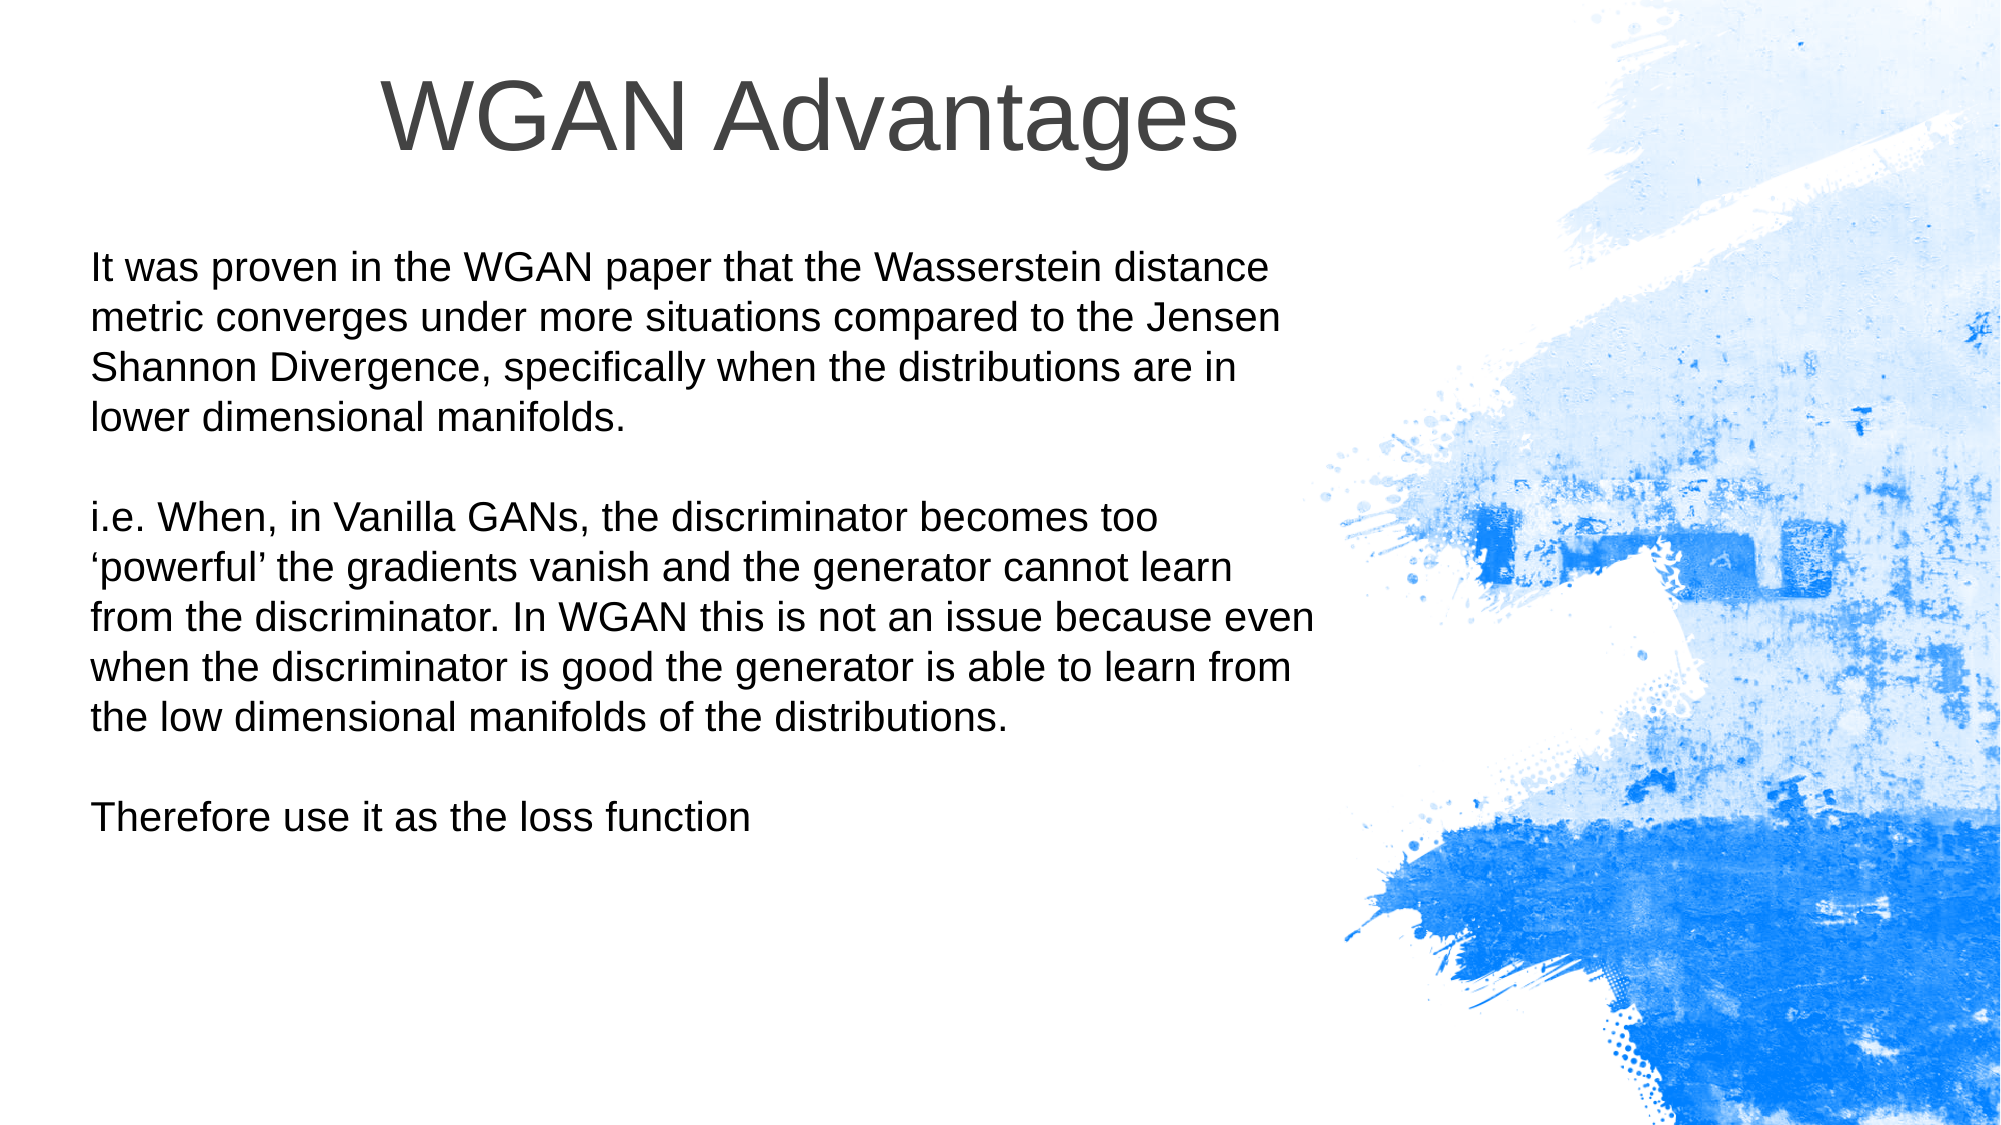

WGAN Advantages
It was proven in the WGAN paper that the Wasserstein distance metric converges under more situations compared to the Jensen Shannon Divergence, specifically when the distributions are in lower dimensional manifolds.

i.e. When, in Vanilla GANs, the discriminator becomes too ‘powerful’ the gradients vanish and the generator cannot learn from the discriminator. In WGAN this is not an issue because even when the discriminator is good the generator is able to learn from the low dimensional manifolds of the distributions.

Therefore use it as the loss function